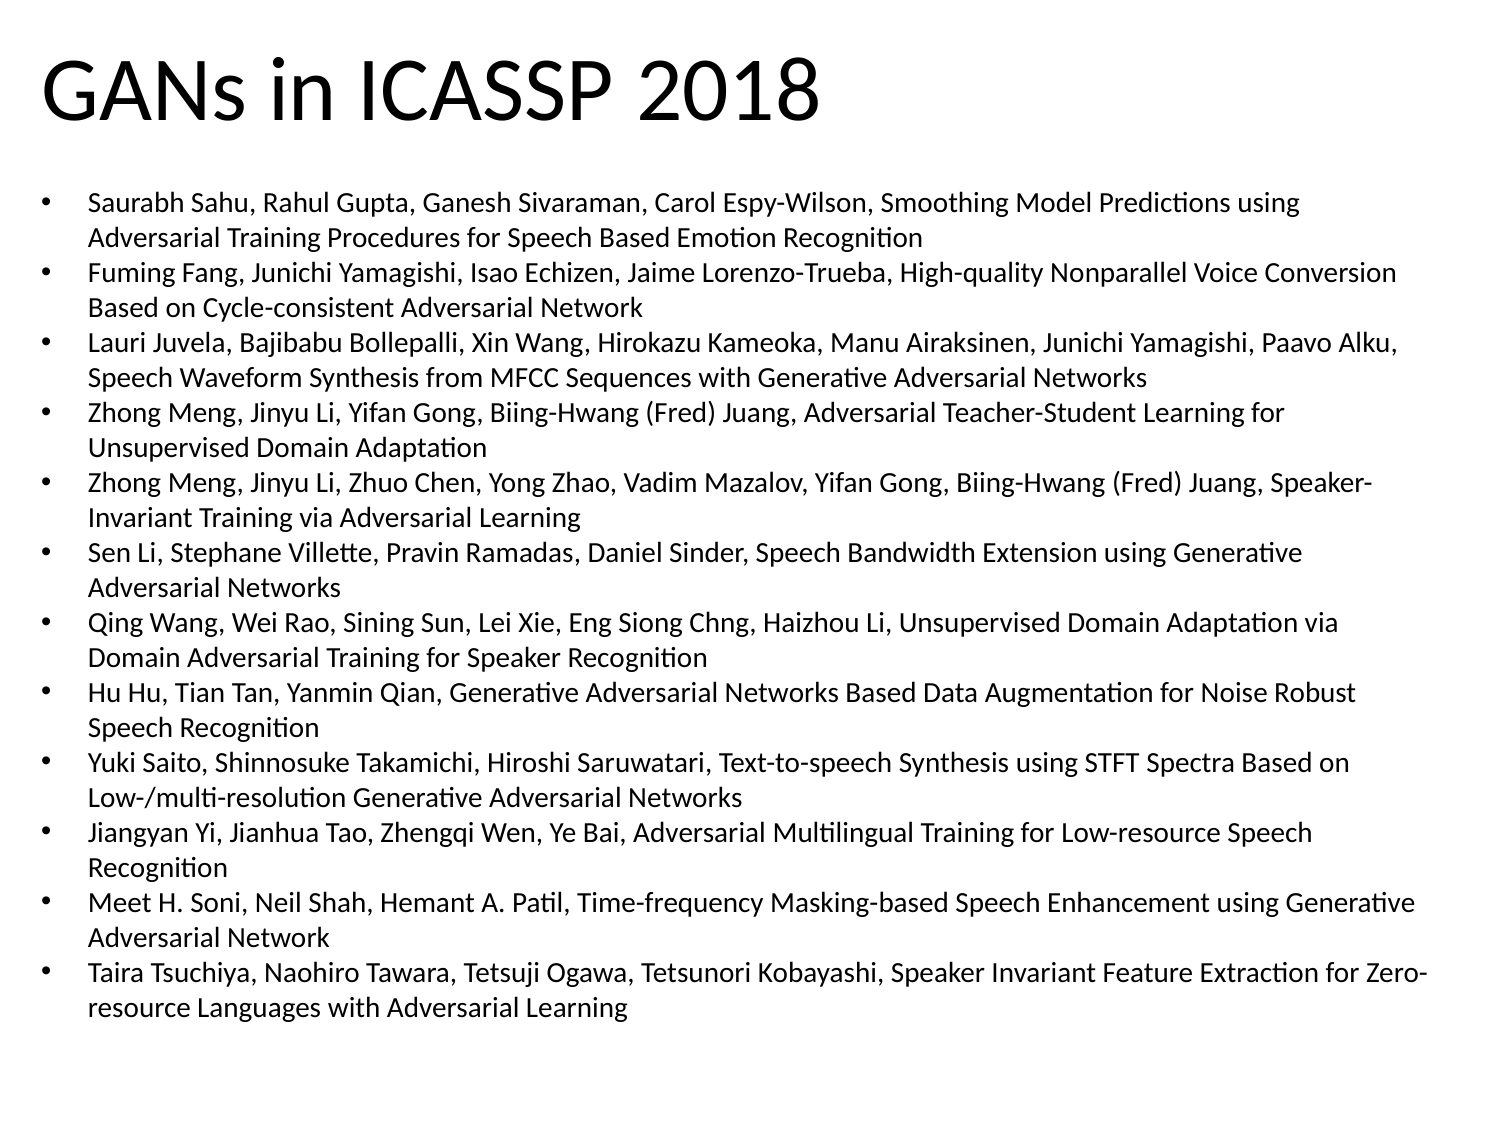

# GANs in ICASSP 2018
Saurabh Sahu, Rahul Gupta, Ganesh Sivaraman, Carol Espy-Wilson, Smoothing Model Predictions using Adversarial Training Procedures for Speech Based Emotion Recognition
Fuming Fang, Junichi Yamagishi, Isao Echizen, Jaime Lorenzo-Trueba, High-quality Nonparallel Voice Conversion Based on Cycle-consistent Adversarial Network
Lauri Juvela, Bajibabu Bollepalli, Xin Wang, Hirokazu Kameoka, Manu Airaksinen, Junichi Yamagishi, Paavo Alku, Speech Waveform Synthesis from MFCC Sequences with Generative Adversarial Networks
Zhong Meng, Jinyu Li, Yifan Gong, Biing-Hwang (Fred) Juang, Adversarial Teacher-Student Learning for Unsupervised Domain Adaptation
Zhong Meng, Jinyu Li, Zhuo Chen, Yong Zhao, Vadim Mazalov, Yifan Gong, Biing-Hwang (Fred) Juang, Speaker-Invariant Training via Adversarial Learning
Sen Li, Stephane Villette, Pravin Ramadas, Daniel Sinder, Speech Bandwidth Extension using Generative Adversarial Networks
Qing Wang, Wei Rao, Sining Sun, Lei Xie, Eng Siong Chng, Haizhou Li, Unsupervised Domain Adaptation via Domain Adversarial Training for Speaker Recognition
Hu Hu, Tian Tan, Yanmin Qian, Generative Adversarial Networks Based Data Augmentation for Noise Robust Speech Recognition
Yuki Saito, Shinnosuke Takamichi, Hiroshi Saruwatari, Text-to-speech Synthesis using STFT Spectra Based on Low-/multi-resolution Generative Adversarial Networks
Jiangyan Yi, Jianhua Tao, Zhengqi Wen, Ye Bai, Adversarial Multilingual Training for Low-resource Speech Recognition
Meet H. Soni, Neil Shah, Hemant A. Patil, Time-frequency Masking-based Speech Enhancement using Generative Adversarial Network
Taira Tsuchiya, Naohiro Tawara, Tetsuji Ogawa, Tetsunori Kobayashi, Speaker Invariant Feature Extraction for Zero-resource Languages with Adversarial Learning